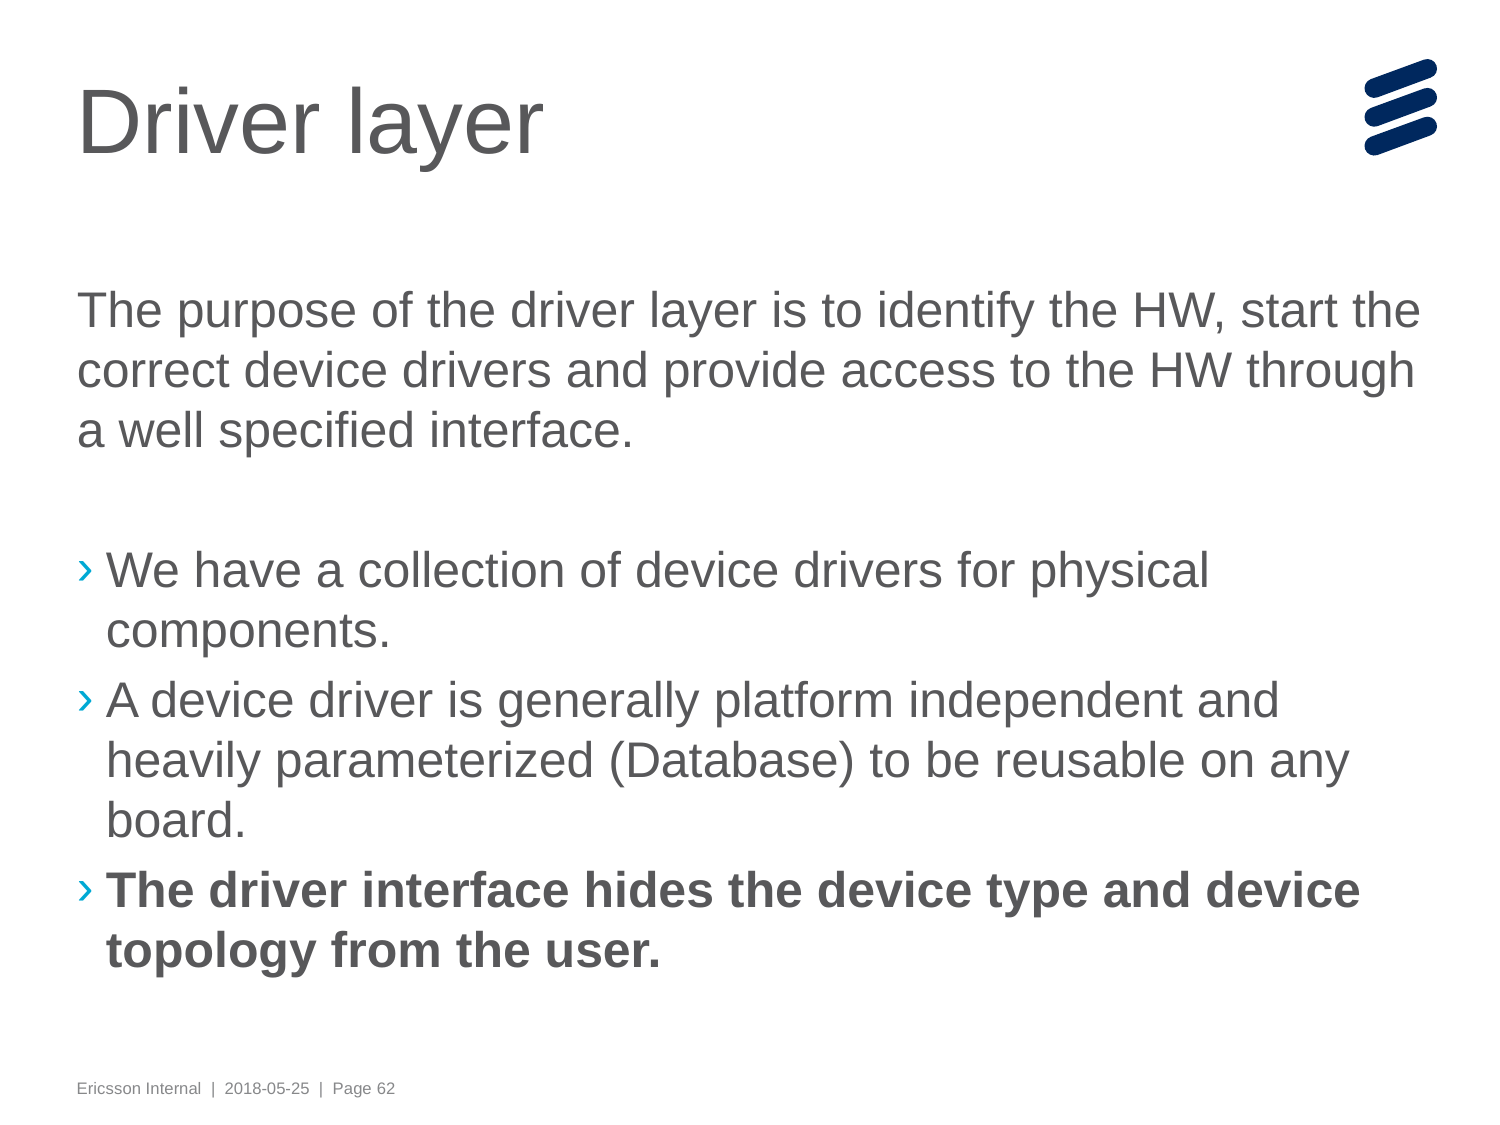

# Driver layer
The purpose of the driver layer is to identify the HW, start the correct device drivers and provide access to the HW through a well specified interface.

We have a collection of device drivers for physical components.
A device driver is generally platform independent and heavily parameterized (Database) to be reusable on any board.
The driver interface hides the device type and device topology from the user.